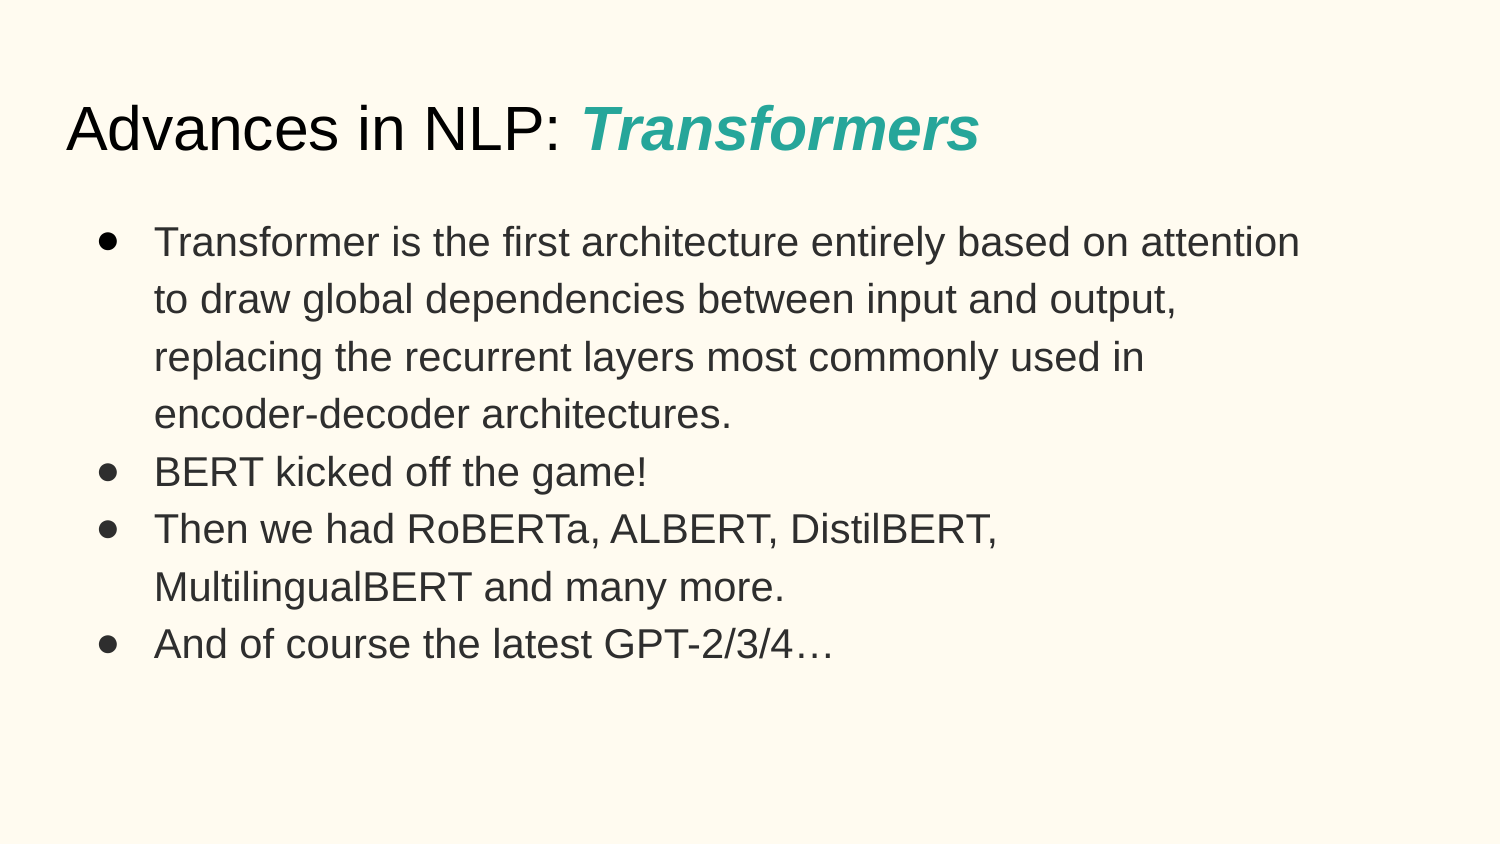

# Advances in NLP: Transformers
Transformer is the first architecture entirely based on attention to draw global dependencies between input and output, replacing the recurrent layers most commonly used in encoder-decoder architectures.
BERT kicked off the game!
Then we had RoBERTa, ALBERT, DistilBERT, MultilingualBERT and many more.
And of course the latest GPT-2/3/4…